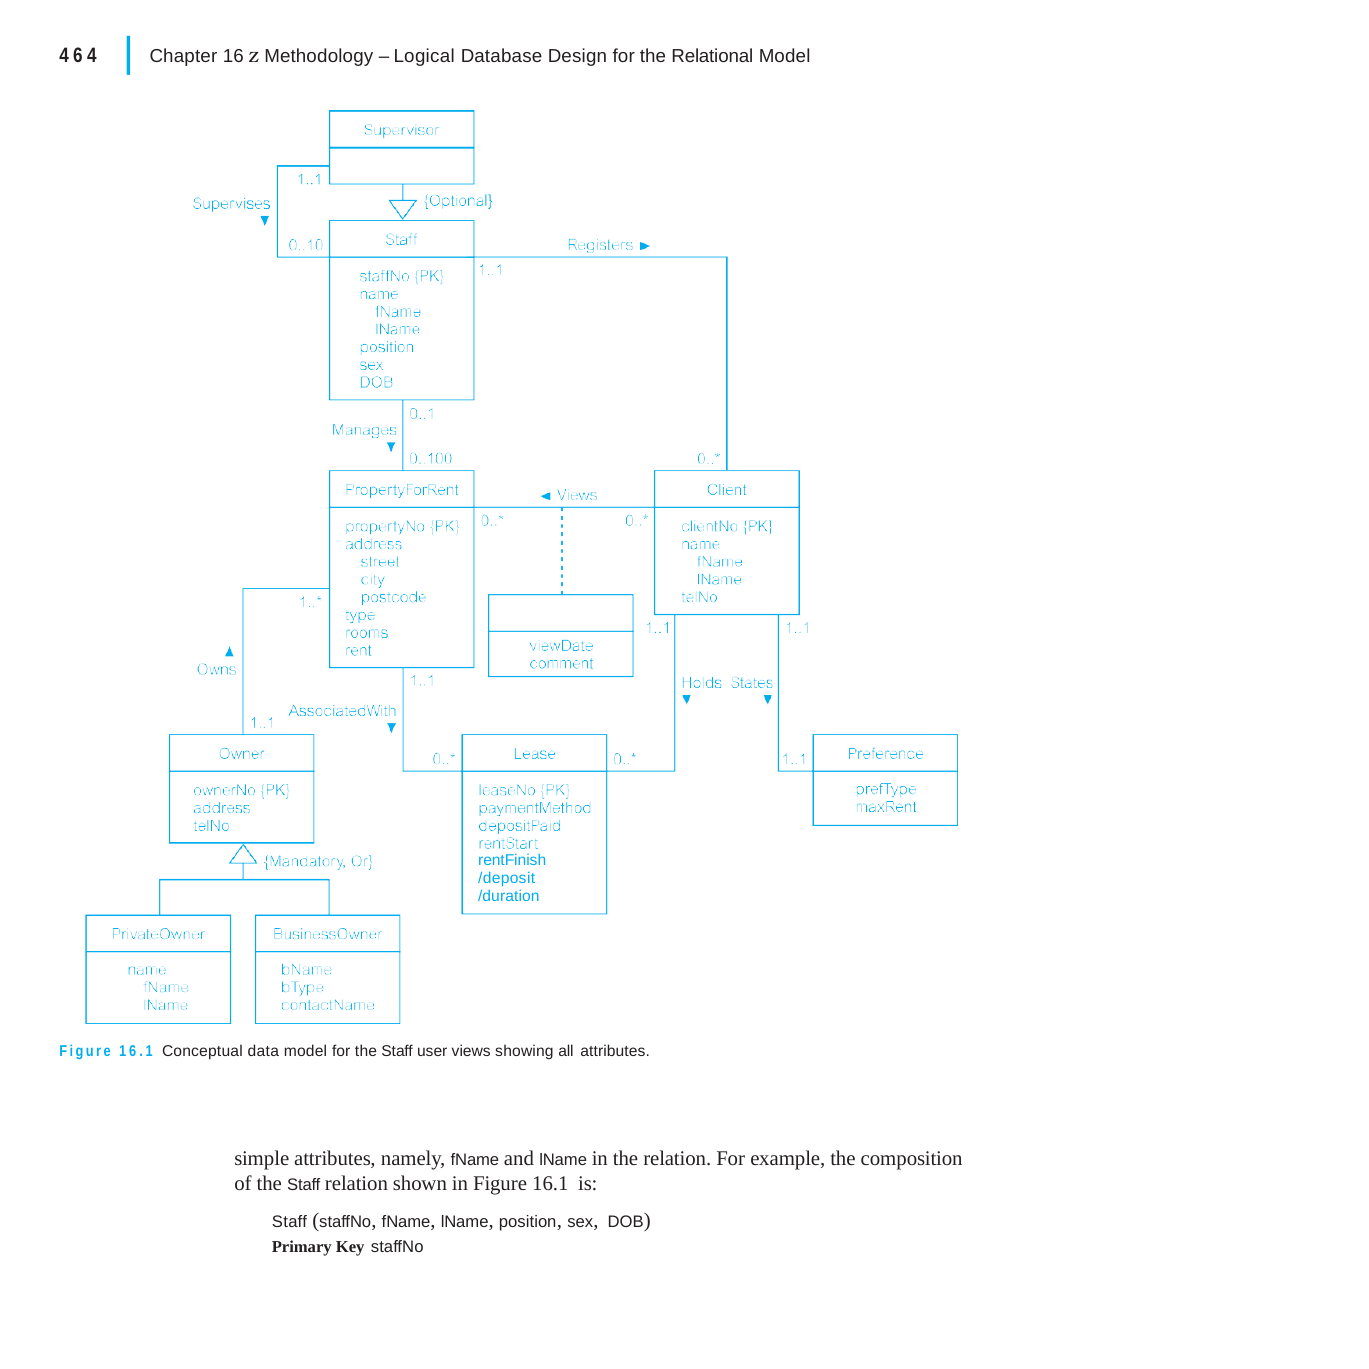

|
464
Chapter 16 z Methodology – Logical Database Design for the Relational Model

rentFinish
/deposit
/duration
Figure 16.1 Conceptual data model for the Staff user views showing all attributes.
simple attributes, namely, fName and lName in the relation. For example, the composition  of the Staff relation shown in Figure 16.1 is:
Staff (staffNo, fName, lName, position, sex, DOB)
Primary Key staffNo